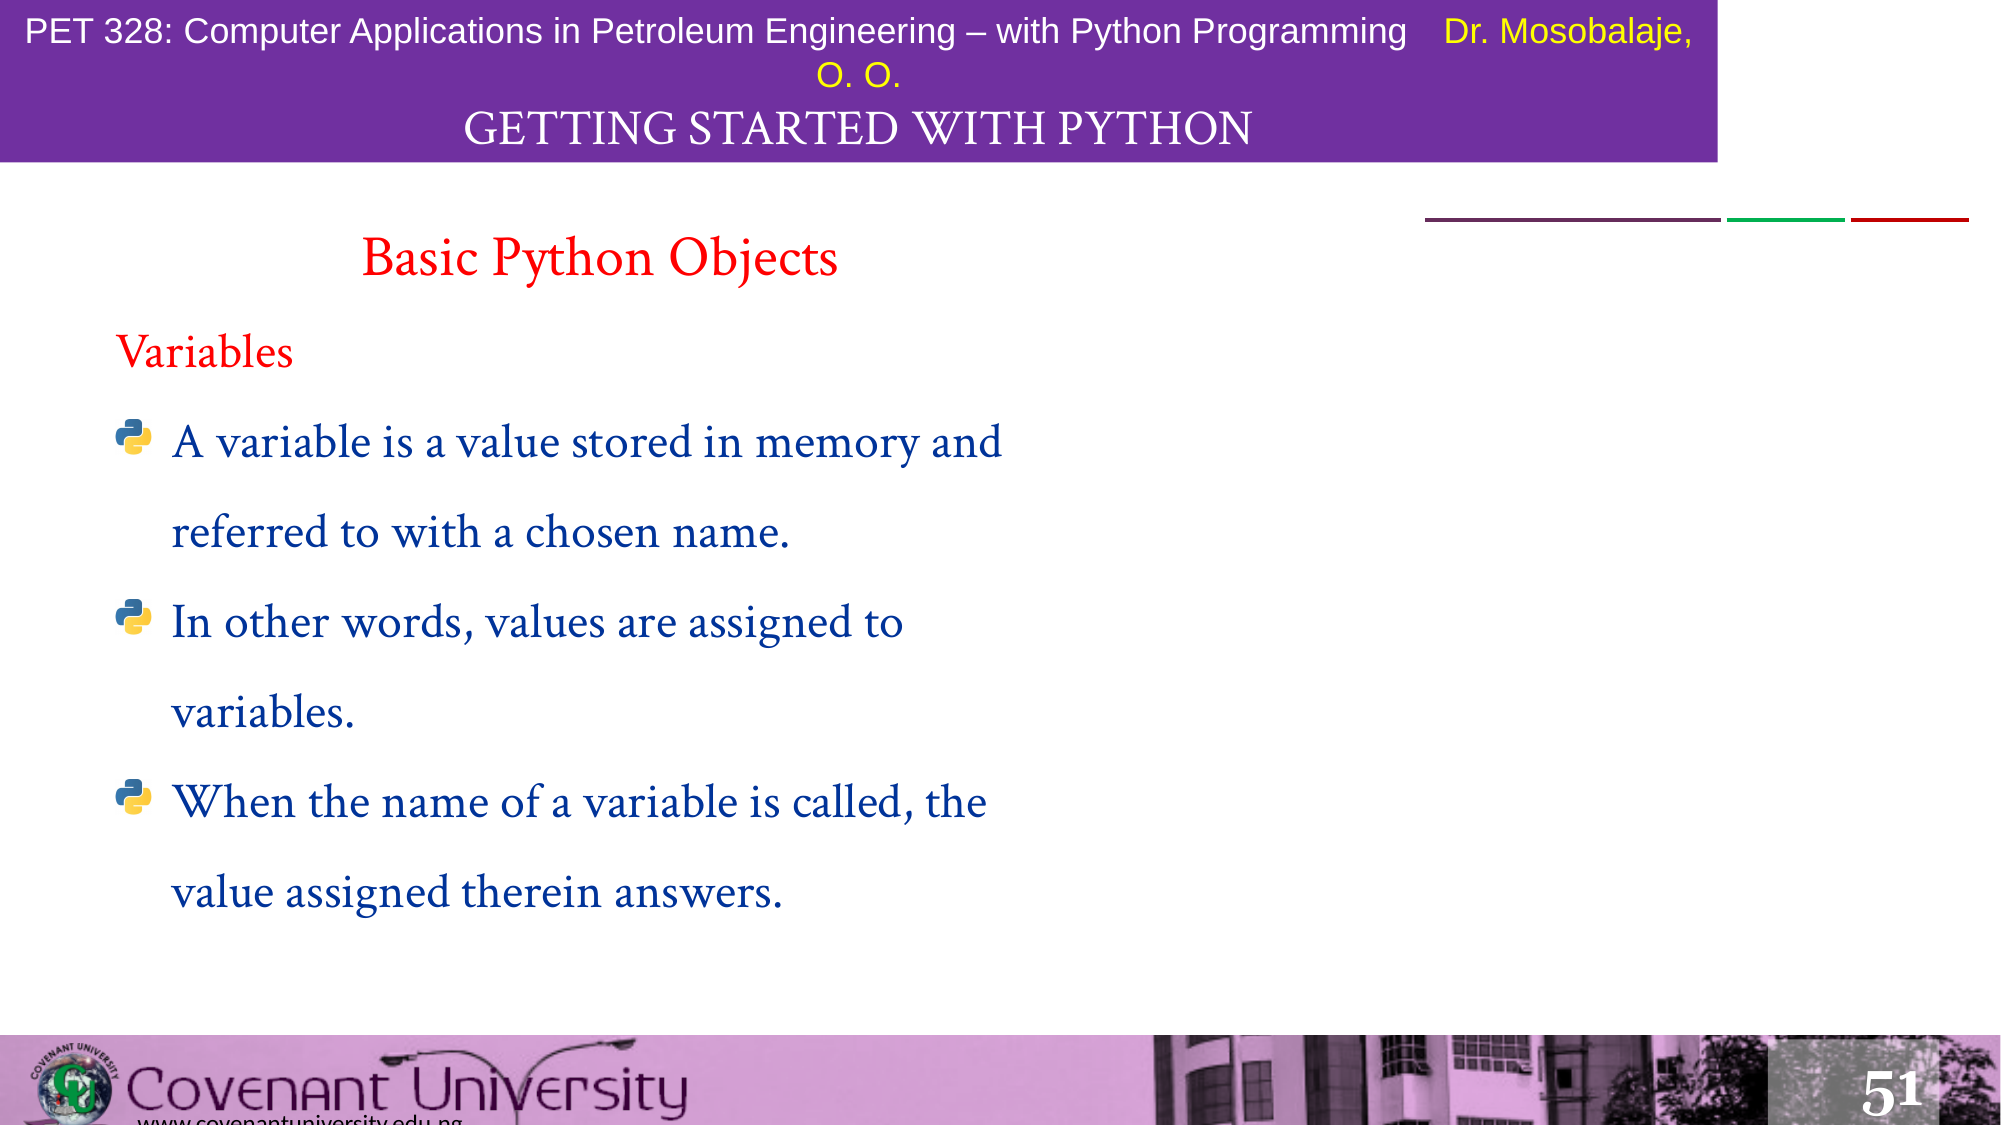

PET 328: Computer Applications in Petroleum Engineering – with Python Programming	Dr. Mosobalaje, O. O.
GETTING STARTED WITH PYTHON

Basic Python Objects
Variables
A variable is a value stored in memory and referred to with a chosen name.
In other words, values are assigned to variables.
When the name of a variable is called, the value assigned therein answers.